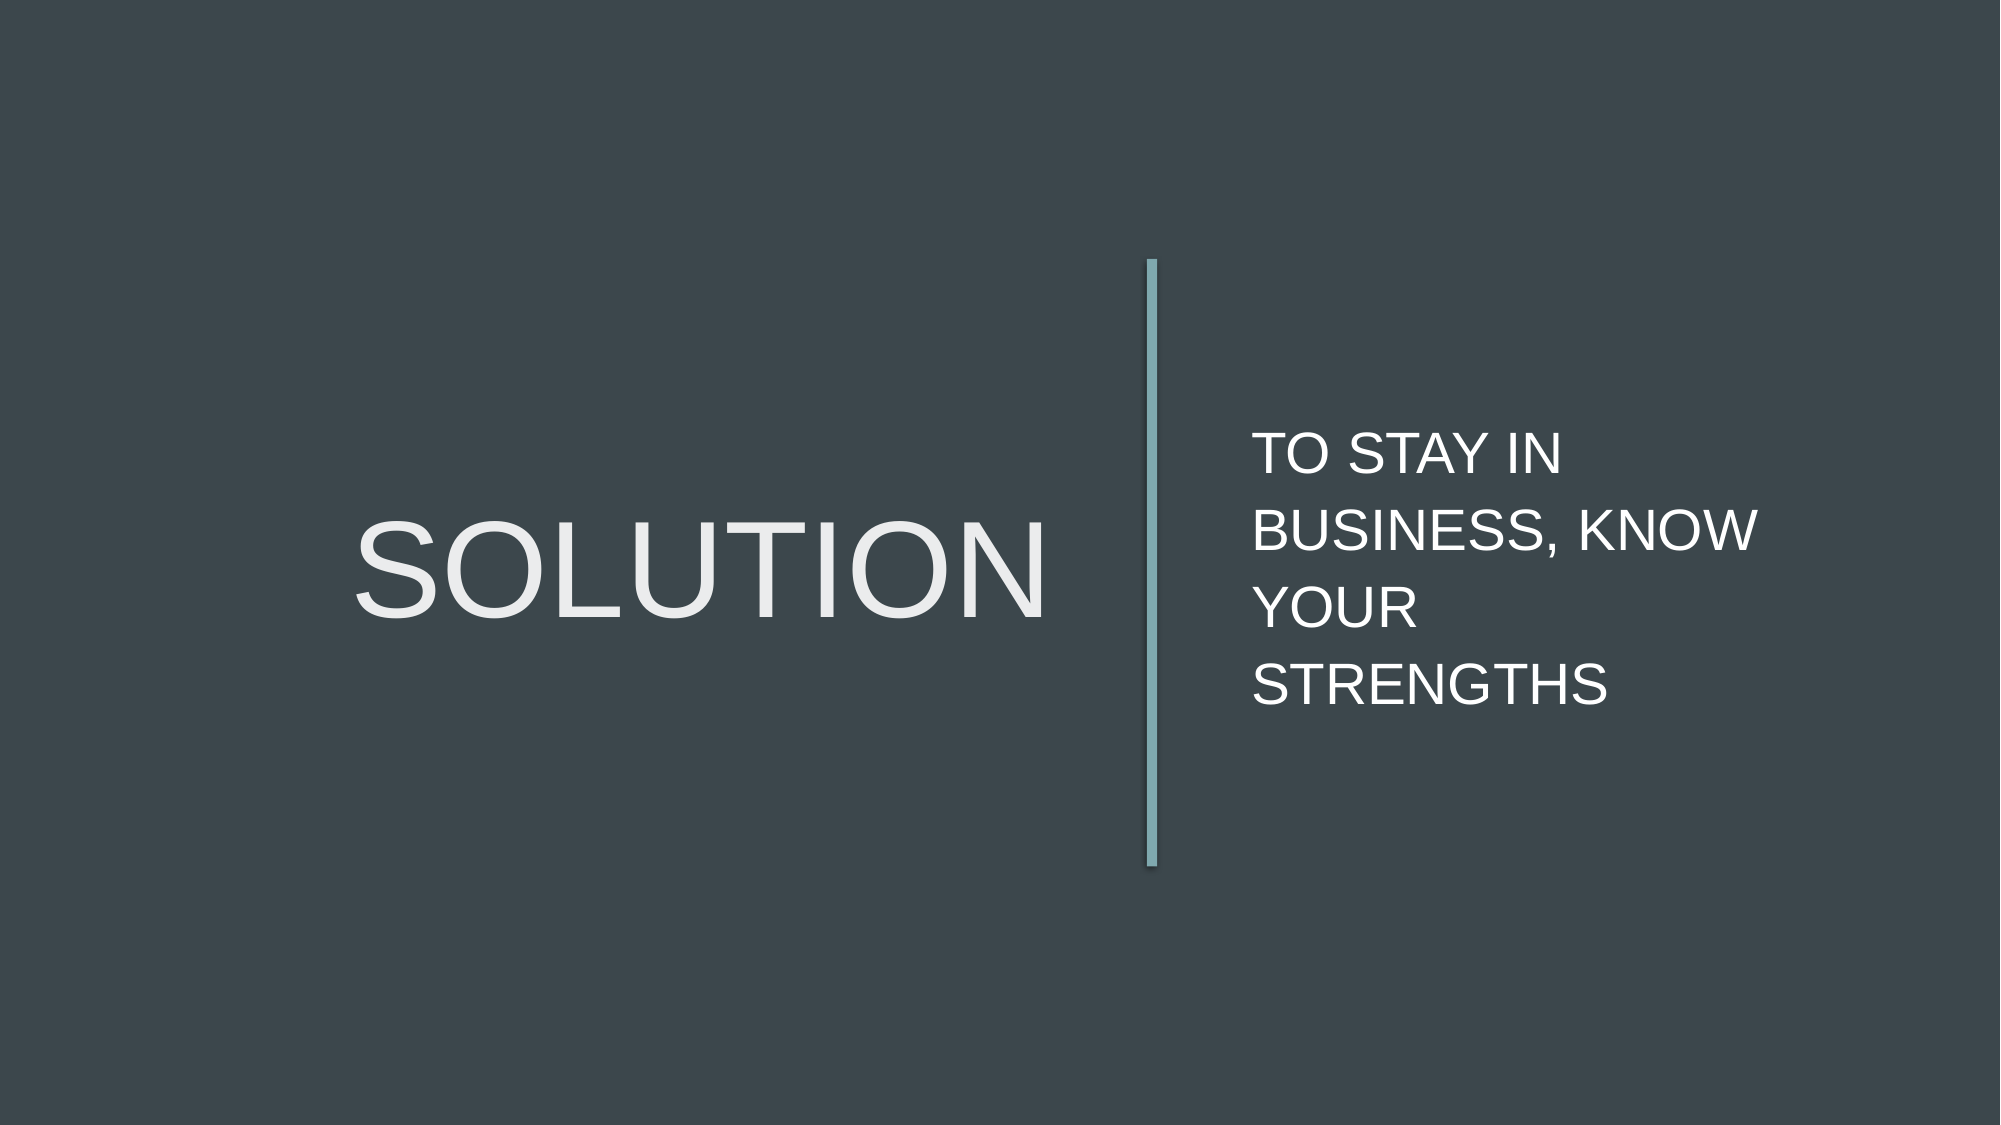

# Solution
To stay in business, Know your strengths